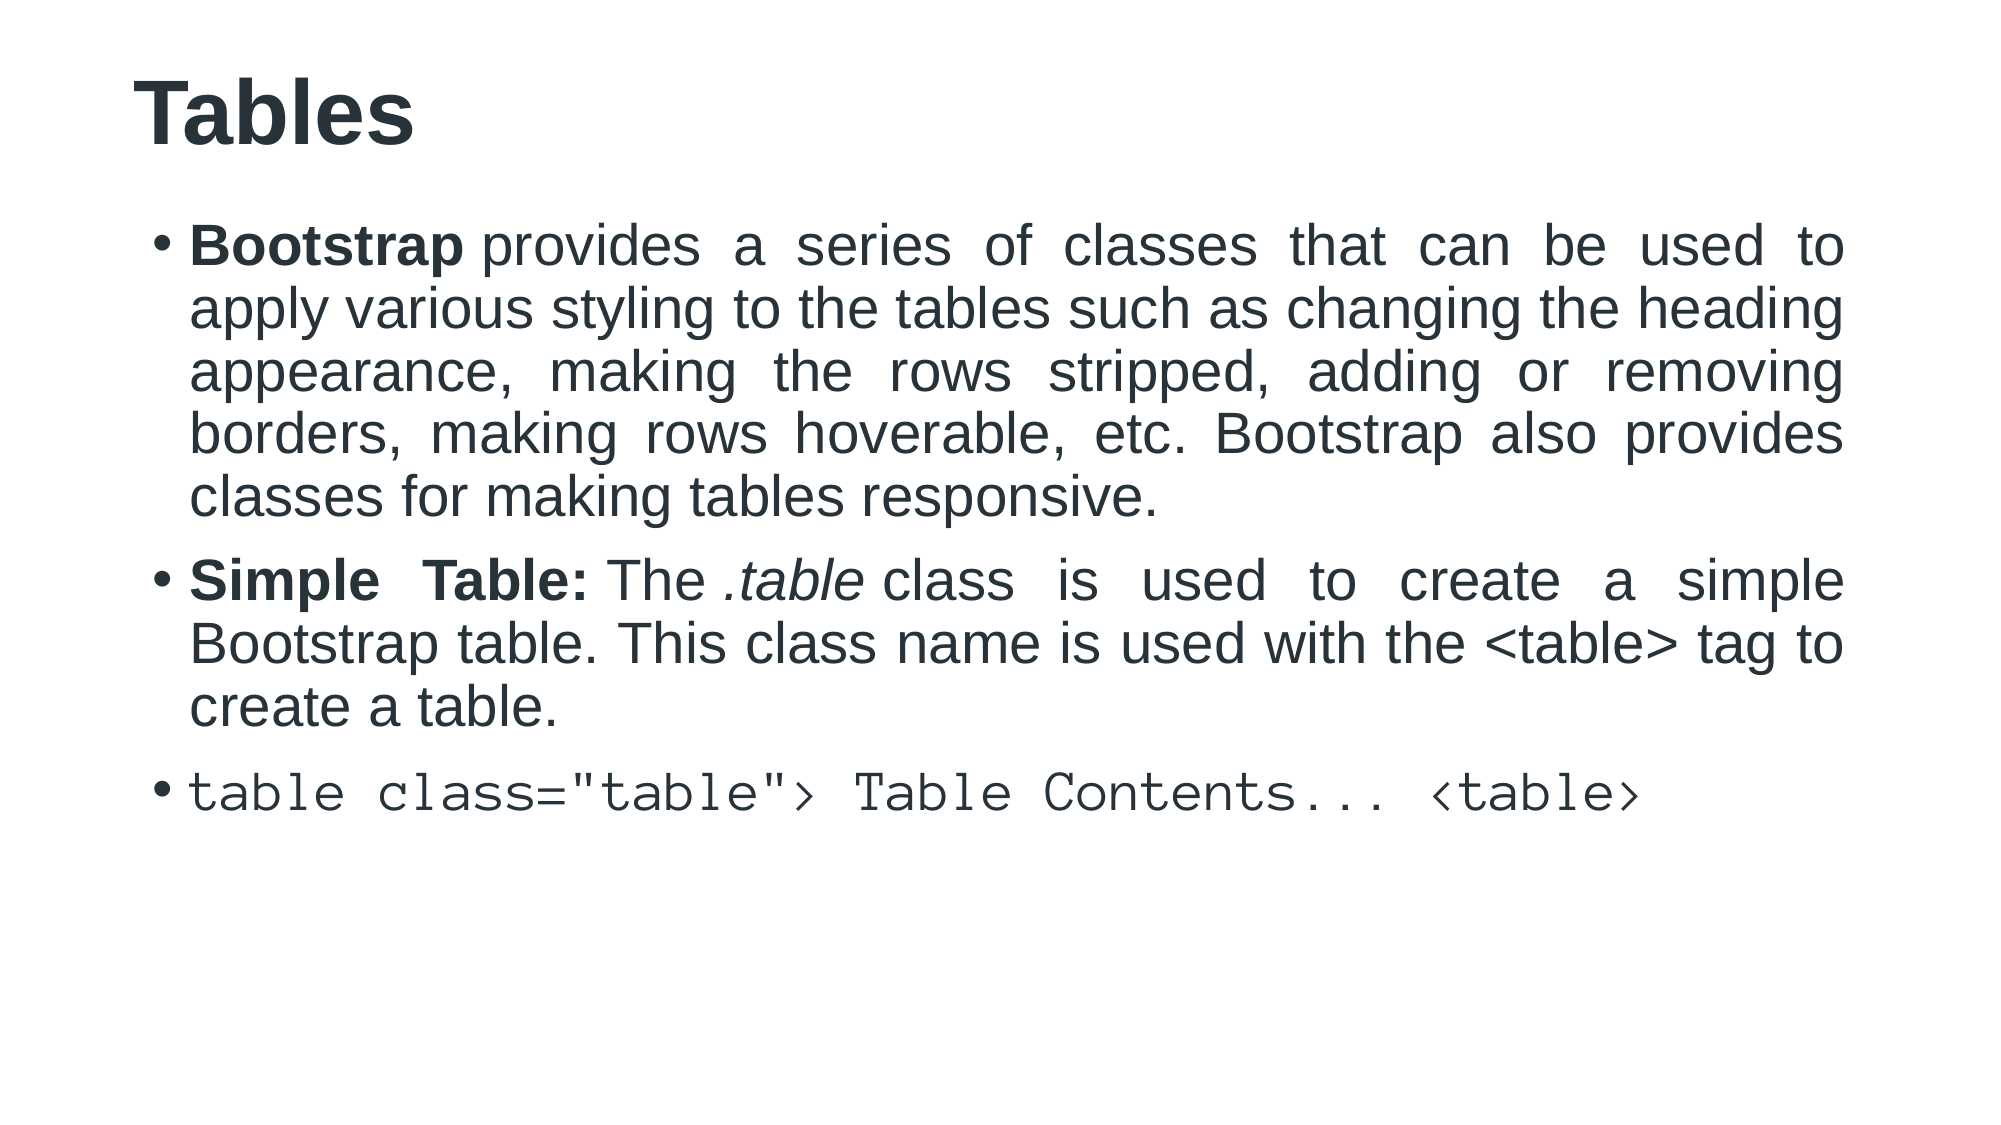

# Tables
Bootstrap provides a series of classes that can be used to apply various styling to the tables such as changing the heading appearance, making the rows stripped, adding or removing borders, making rows hoverable, etc. Bootstrap also provides classes for making tables responsive.
Simple Table: The .table class is used to create a simple Bootstrap table. This class name is used with the <table> tag to create a table.
table class="table"> Table Contents... <table>